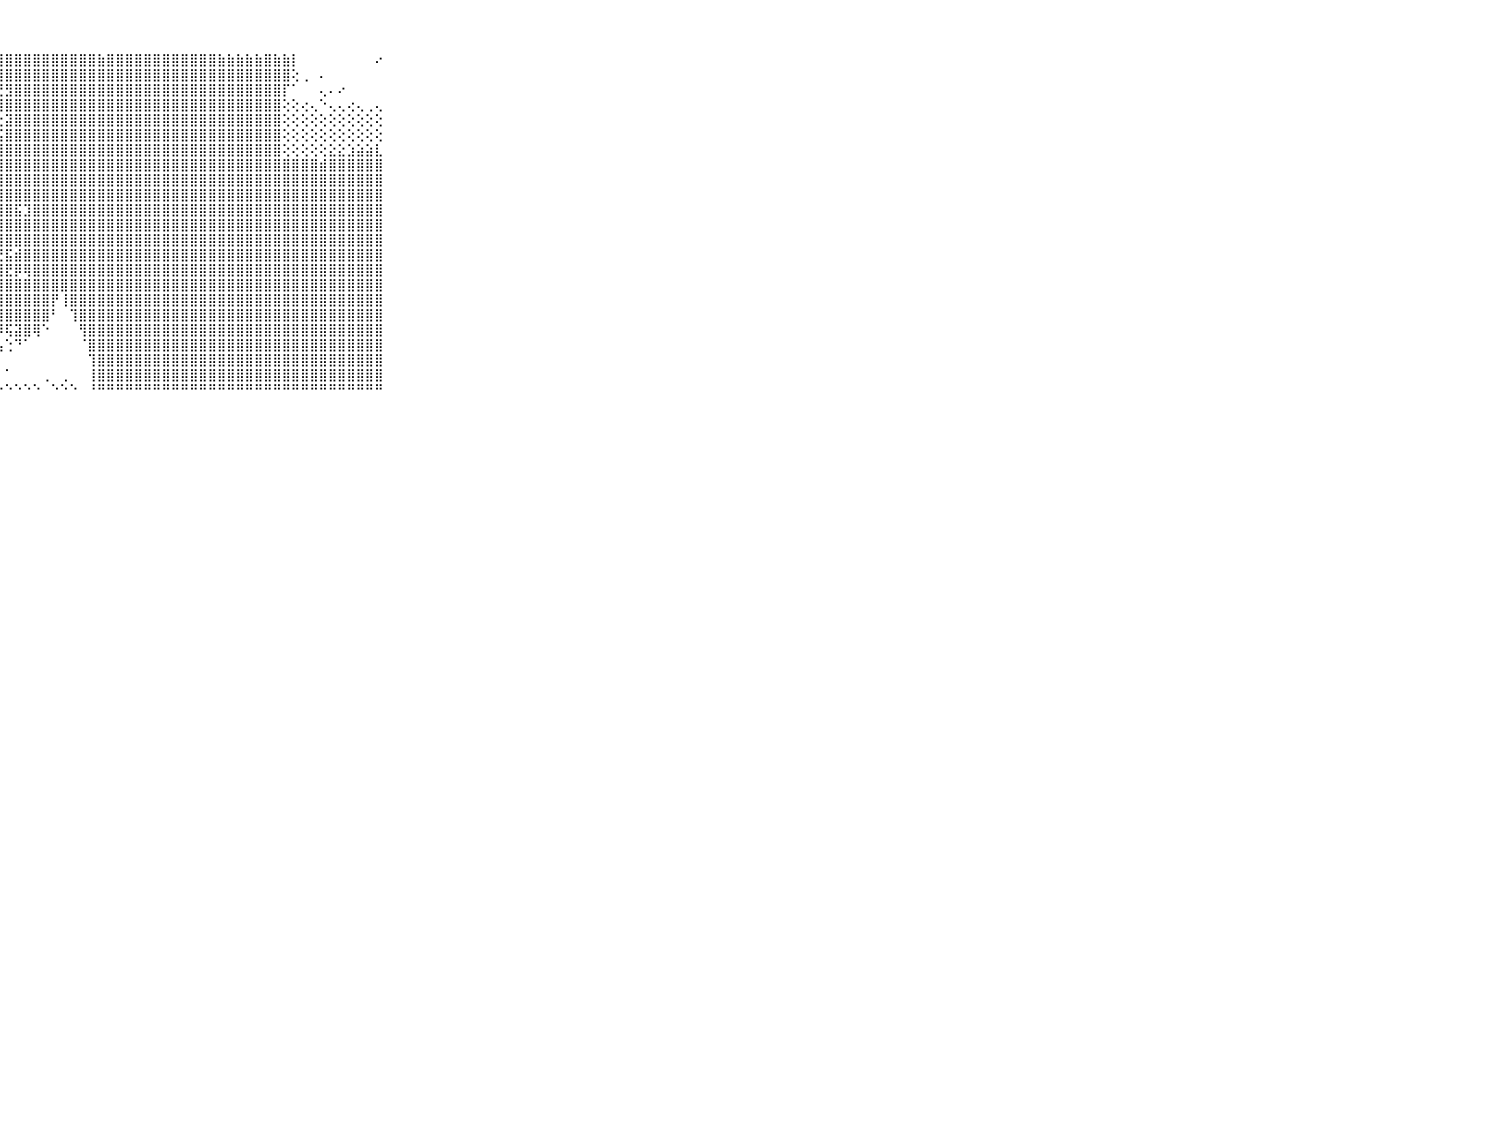

⠀⠀⠀⠀⠀⠀⠀⠀⠀⠀⠀⣵⣷⣷⣷⣷⣷⣾⣿⣷⣷⣾⣷⣾⣿⣿⣿⣿⣿⣿⣿⣿⣿⣿⣿⣿⣿⣿⣷⣿⣿⣿⣿⣿⣿⣿⣿⣿⣿⣿⣿⣷⣷⣷⣷⣷⣿⣷⣷⡇⠀⠀⠀⠀⠀⠀⠀⠀⠔⠀⠀⠀⠀⠀⠀⠀⠀⠀⠀⠀⠀
⠀⠀⠀⠀⠀⠀⠀⠀⠀⠀⠀⣿⣿⣿⣿⣿⣿⣿⣿⣿⣿⣿⣿⣿⣿⣿⣿⣿⣿⣿⣿⣿⣿⣿⣿⣿⣿⣿⣿⣿⣿⣿⣿⣿⣿⣿⣿⣿⣿⣿⣿⣿⣿⣿⣿⣿⣿⣿⣿⢕⢀⠀⠄⠀⠀⠀⠀⠀⠀⠀⠀⠀⠀⠀⠀⠀⠀⠀⠀⠀⠀
⠀⠀⠀⠀⠀⠀⠀⠀⠀⠀⠀⢹⣿⣯⣿⣿⣿⣿⡿⠟⠋⢙⢝⢝⢝⢟⠟⢟⣻⣿⣿⣿⣿⣿⣿⣿⣿⣿⣿⣿⣿⣿⣿⣿⣿⣿⣿⣿⣿⣿⣿⣿⣿⣿⣿⣿⣿⣿⡏⠁⠀⠀⢄⠄⠔⠀⠀⠀⠀⠀⠀⠀⠀⠀⠀⠀⠀⠀⠀⠀⠀
⠀⠀⠀⠀⠀⠀⠀⠀⠀⠀⠀⣿⣿⣿⣿⡿⠟⠏⠁⢅⢱⢕⢱⣧⢵⢷⢳⢾⣿⣿⣿⣿⣿⣿⣿⣿⣿⣿⣿⣿⣿⣿⣿⣿⣿⣿⣿⣿⣿⣿⣿⣿⣿⣿⣿⣿⣿⣿⢕⢕⢔⢄⠑⢄⢄⢔⢄⢀⢄⠀⠀⠀⠀⠀⠀⠀⠀⠀⠀⠀⠀
⠀⠀⠀⠀⠀⠀⠀⠀⠀⠀⠀⣿⣿⣿⡿⢇⠄⢀⢐⢕⢧⠝⠙⠑⠑⢕⢅⢕⣽⣿⣿⣿⣿⣿⣿⣿⣿⣿⣿⣿⣿⣿⣿⣿⣿⣿⣿⣿⣿⣿⣿⣿⣿⣿⣿⣿⣿⣿⢕⢕⢕⢕⢕⢕⢕⢕⢕⢕⢕⠀⠀⠀⠀⠀⠀⠀⠀⠀⠀⠀⠀
⠀⠀⠀⠀⠀⠀⠀⠀⠀⠀⠀⣿⣟⣿⢇⢕⢅⣴⡕⢑⢐⢄⢄⢔⢕⢸⣿⣮⣿⣿⣿⣿⣿⣿⣿⣿⣿⣿⣿⣿⣿⣿⣿⣿⣿⣿⣿⣿⣿⣿⣿⣿⣿⣿⣿⣿⣿⣿⢕⢕⢕⢕⢕⢕⢕⢕⢕⢕⢕⠀⠀⠀⠀⠀⠀⠀⠀⠀⠀⠀⠀
⠀⠀⠀⠀⠀⠀⠀⠀⠀⠀⠀⣾⣿⣇⢸⡵⢕⡜⢕⢕⣕⣕⣵⣕⣣⣹⣽⣿⣿⣿⣿⣿⣿⣿⣿⣿⣿⣿⣿⣿⣿⣿⣿⣿⣿⣿⣿⣿⣿⣿⣿⣿⣿⣿⣿⣿⣿⣿⢕⢕⢕⢕⢕⣕⣕⣱⣵⣵⣇⠀⠀⠀⠀⠀⠀⠀⠀⠀⠀⠀⠀
⠀⠀⠀⠀⠀⠀⠀⠀⠀⠀⠀⣿⣿⣿⢜⢕⢞⣷⣿⣿⣿⣿⣿⣿⣿⣿⣿⣿⣿⣿⣿⣿⣿⣿⣿⣿⣿⣿⣿⣿⣿⣿⣿⣿⣿⣿⣿⣿⣿⣿⣿⣿⣿⣿⣿⣿⣿⣿⣿⣿⣿⣿⣾⣿⣿⣿⣿⣿⣿⠀⠀⠀⠀⠀⠀⠀⠀⠀⠀⠀⠀
⠀⠀⠀⠀⠀⠀⠀⠀⠀⠀⠀⣿⣿⣿⡕⢕⢕⣿⣿⣿⣿⣿⣿⣿⣿⣿⣿⣿⣿⣿⣿⣿⣿⣿⣿⣿⣿⣿⣿⣿⣿⣿⣿⣿⣿⣿⣿⣿⣿⣿⣿⣿⣿⣿⣿⣿⣿⣿⣿⣿⣿⣿⣿⣿⣿⣿⣿⣿⣿⠀⠀⠀⠀⠀⠀⠀⠀⠀⠀⠀⠀
⠀⠀⠀⠀⠀⠀⠀⠀⠀⠀⠀⣿⣿⣿⡇⠕⢜⣿⣿⣿⣿⣿⣿⣿⣿⣿⣿⣿⣿⣿⣿⣿⣿⣿⣿⣿⣿⣿⣿⣿⣿⣿⣿⣿⣿⣿⣿⣿⣿⣿⣿⣿⣿⣿⣿⣿⣿⣿⣿⣿⣿⣿⣿⣿⣿⣿⣿⣿⣿⠀⠀⠀⠀⠀⠀⠀⠀⠀⠀⠀⠀
⠀⠀⠀⠀⠀⠀⠀⠀⠀⠀⠀⣿⣿⣿⣿⡕⢕⣻⣿⣿⣿⣿⣿⣿⣿⣿⣿⣿⣿⣯⣹⣿⣿⣿⣿⣿⣿⣿⣿⣿⣿⣿⣿⣿⣿⣿⣿⣿⣿⣿⣿⣿⣿⣿⣿⣿⣿⣿⣿⣿⣿⣿⣿⣿⣿⣿⣿⣿⣿⠀⠀⠀⠀⠀⠀⠀⠀⠀⠀⠀⠀
⠀⠀⠀⠀⠀⠀⠀⠀⠀⠀⠀⣿⣿⣿⣿⣷⡕⢸⣿⣿⣿⣷⣷⣿⣿⣿⣿⣿⣿⣿⣿⣿⣿⣿⣿⣿⣿⣿⣿⣿⣿⣿⣿⣿⣿⣿⣿⣿⣿⣿⣿⣿⣿⣿⣿⣿⣿⣿⣿⣿⣿⣿⣿⣿⣿⣿⣿⣿⣿⠀⠀⠀⠀⠀⠀⠀⠀⠀⠀⠀⠀
⠀⠀⠀⠀⠀⠀⠀⠀⠀⠀⠀⣿⣿⣿⣿⣿⢿⣾⣿⣿⣿⣿⣿⣿⣿⣿⣿⣿⣿⣿⣿⣿⣿⣿⣿⣿⣿⣿⣿⣿⣿⣿⣿⣿⣿⣿⣿⣿⣿⣿⣿⣿⣿⣿⣿⣿⣿⣿⣿⣿⣿⣿⣿⣿⣿⣿⣿⣿⣿⠀⠀⠀⠀⠀⠀⠀⠀⠀⠀⠀⠀
⠀⠀⠀⠀⠀⠀⠀⠀⠀⠀⠀⣿⣿⣿⣿⣿⣿⣿⣿⣿⣿⣿⣿⣿⣿⣿⣿⣟⣯⣾⣿⣿⣿⣿⣿⣿⣿⣿⣿⣿⣿⣿⣿⣿⣿⣿⣿⣿⣿⣿⣿⣿⣿⣿⣿⣿⣿⣿⣿⣿⣿⣿⣿⣿⣿⣿⣿⣿⣿⠀⠀⠀⠀⠀⠀⠀⠀⠀⠀⠀⠀
⠀⠀⠀⠀⠀⠀⠀⠀⠀⠀⠀⣿⣿⣿⣿⣿⣿⣿⣿⣿⣿⣿⣿⣿⣿⣿⢿⣿⣟⡿⢿⣿⣿⣿⣿⣿⣿⣿⣿⣿⣿⣿⣿⣿⣿⣿⣿⣿⣿⣿⣿⣿⣿⣿⣿⣿⣿⣿⣿⣿⣿⣿⣿⣿⣿⣿⣿⣿⣿⠀⠀⠀⠀⠀⠀⠀⠀⠀⠀⠀⠀
⠀⠀⠀⠀⠀⠀⠀⠀⠀⠀⠀⣿⣿⣿⣿⣿⣿⣿⣿⣿⣿⣿⣿⣿⣯⣵⣿⣿⣿⣿⣿⣿⣿⣿⣿⣿⣿⣿⣿⣿⣿⣿⣿⣿⣿⣿⣿⣿⣿⣿⣿⣿⣿⣿⣿⣿⣿⣿⣿⣿⣿⣿⣿⣿⣿⣿⣿⣿⣿⠀⠀⠀⠀⠀⠀⠀⠀⠀⠀⠀⠀
⠀⠀⠀⠀⠀⠀⠀⠀⠀⠀⠀⣿⣿⣿⣿⣿⣿⣿⣿⣿⡟⣿⣿⣿⣿⣿⣿⣿⣿⣿⣿⣿⣿⡟⢸⣿⣿⣿⣿⣿⣿⣿⣿⣿⣿⣿⣿⣿⣿⣿⣿⣿⣿⣿⣿⣿⣿⣿⣿⣿⣿⣿⣿⣿⣿⣿⣿⣿⣿⠀⠀⠀⠀⠀⠀⠀⠀⠀⠀⠀⠀
⠀⠀⠀⠀⠀⠀⠀⠀⠀⠀⠀⣿⣿⣿⣿⣿⣿⣿⣿⣿⡇⢹⣿⣿⣿⣿⣿⣿⣿⣿⣿⣿⣿⠃⠀⢹⣿⣿⣿⣿⣿⣿⣿⣿⣿⣿⣿⣿⣿⣿⣿⣿⣿⣿⣿⣿⣿⣿⣿⣿⣿⣿⣿⣿⣿⣿⣿⣿⣿⠀⠀⠀⠀⠀⠀⠀⠀⠀⠀⠀⠀
⠀⠀⠀⠀⠀⠀⠀⠀⠀⠀⠀⣿⣿⣿⣿⣿⣿⣿⣿⣿⡕⢜⢿⣿⣿⣿⡿⡿⢯⣽⣿⢿⠑⠀⠀⠀⢻⣿⣿⣿⣿⣿⣿⣿⣿⣿⣿⣿⣿⣿⣿⣿⣿⣿⣿⣿⣿⣿⣿⣿⣿⣿⣿⣿⣿⣿⣿⣿⣿⠀⠀⠀⠀⠀⠀⠀⠀⠀⠀⠀⠀
⠀⠀⠀⠀⠀⠀⠀⠀⠀⠀⠀⣿⣿⣿⣿⣿⣿⣿⣿⣿⣧⢕⢕⠝⢟⢟⢿⢧⢑⠙⠁⠀⠀⠀⠀⠀⠈⣿⣿⣿⣿⣿⣿⣿⣿⣿⣿⣿⣿⣿⣿⣿⣿⣿⣿⣿⣿⣿⣿⣿⣿⣿⣿⣿⣿⣿⣿⣿⣿⠀⠀⠀⠀⠀⠀⠀⠀⠀⠀⠀⠀
⠀⠀⠀⠀⠀⠀⠀⠀⠀⠀⠀⣿⣿⣿⣿⣿⣿⣿⣿⣿⣿⣇⠔⢐⢀⠀⠀⠀⠀⠀⠀⠀⠀⠀⠀⠀⠀⢹⣿⣿⣿⣿⣿⣿⣿⣿⣿⣿⣿⣿⣿⣿⣿⣿⣿⣿⣿⣿⣿⣿⣿⣿⣿⣿⣿⣿⣿⣿⣿⠀⠀⠀⠀⠀⠀⠀⠀⠀⠀⠀⠀
⠀⠀⠀⠀⠀⠀⠀⠀⠀⠀⠀⣿⣿⣿⣿⣿⣿⣿⣿⣿⣿⣿⡔⢄⢅⢁⢀⠁⠁⠀⠀⠀⢀⠀⢀⠀⠀⢸⣿⣿⣿⣿⣿⣿⣿⣿⣿⣿⣿⣿⣿⣿⣿⣿⣿⣿⣿⣿⣿⣿⣿⣿⣿⣿⣿⣿⣿⣿⣿⠀⠀⠀⠀⠀⠀⠀⠀⠀⠀⠀⠀
⠀⠀⠀⠀⠀⠀⠀⠀⠀⠀⠀⠛⠛⠛⠛⠛⠛⠛⠛⠛⠛⠛⠃⠑⠑⠑⠑⠑⠑⠑⠑⠑⠀⠑⠑⠑⠀⠘⠛⠛⠛⠛⠛⠛⠛⠛⠛⠛⠛⠛⠛⠛⠛⠛⠛⠛⠛⠛⠛⠛⠛⠛⠛⠛⠛⠛⠛⠛⠛⠀⠀⠀⠀⠀⠀⠀⠀⠀⠀⠀⠀